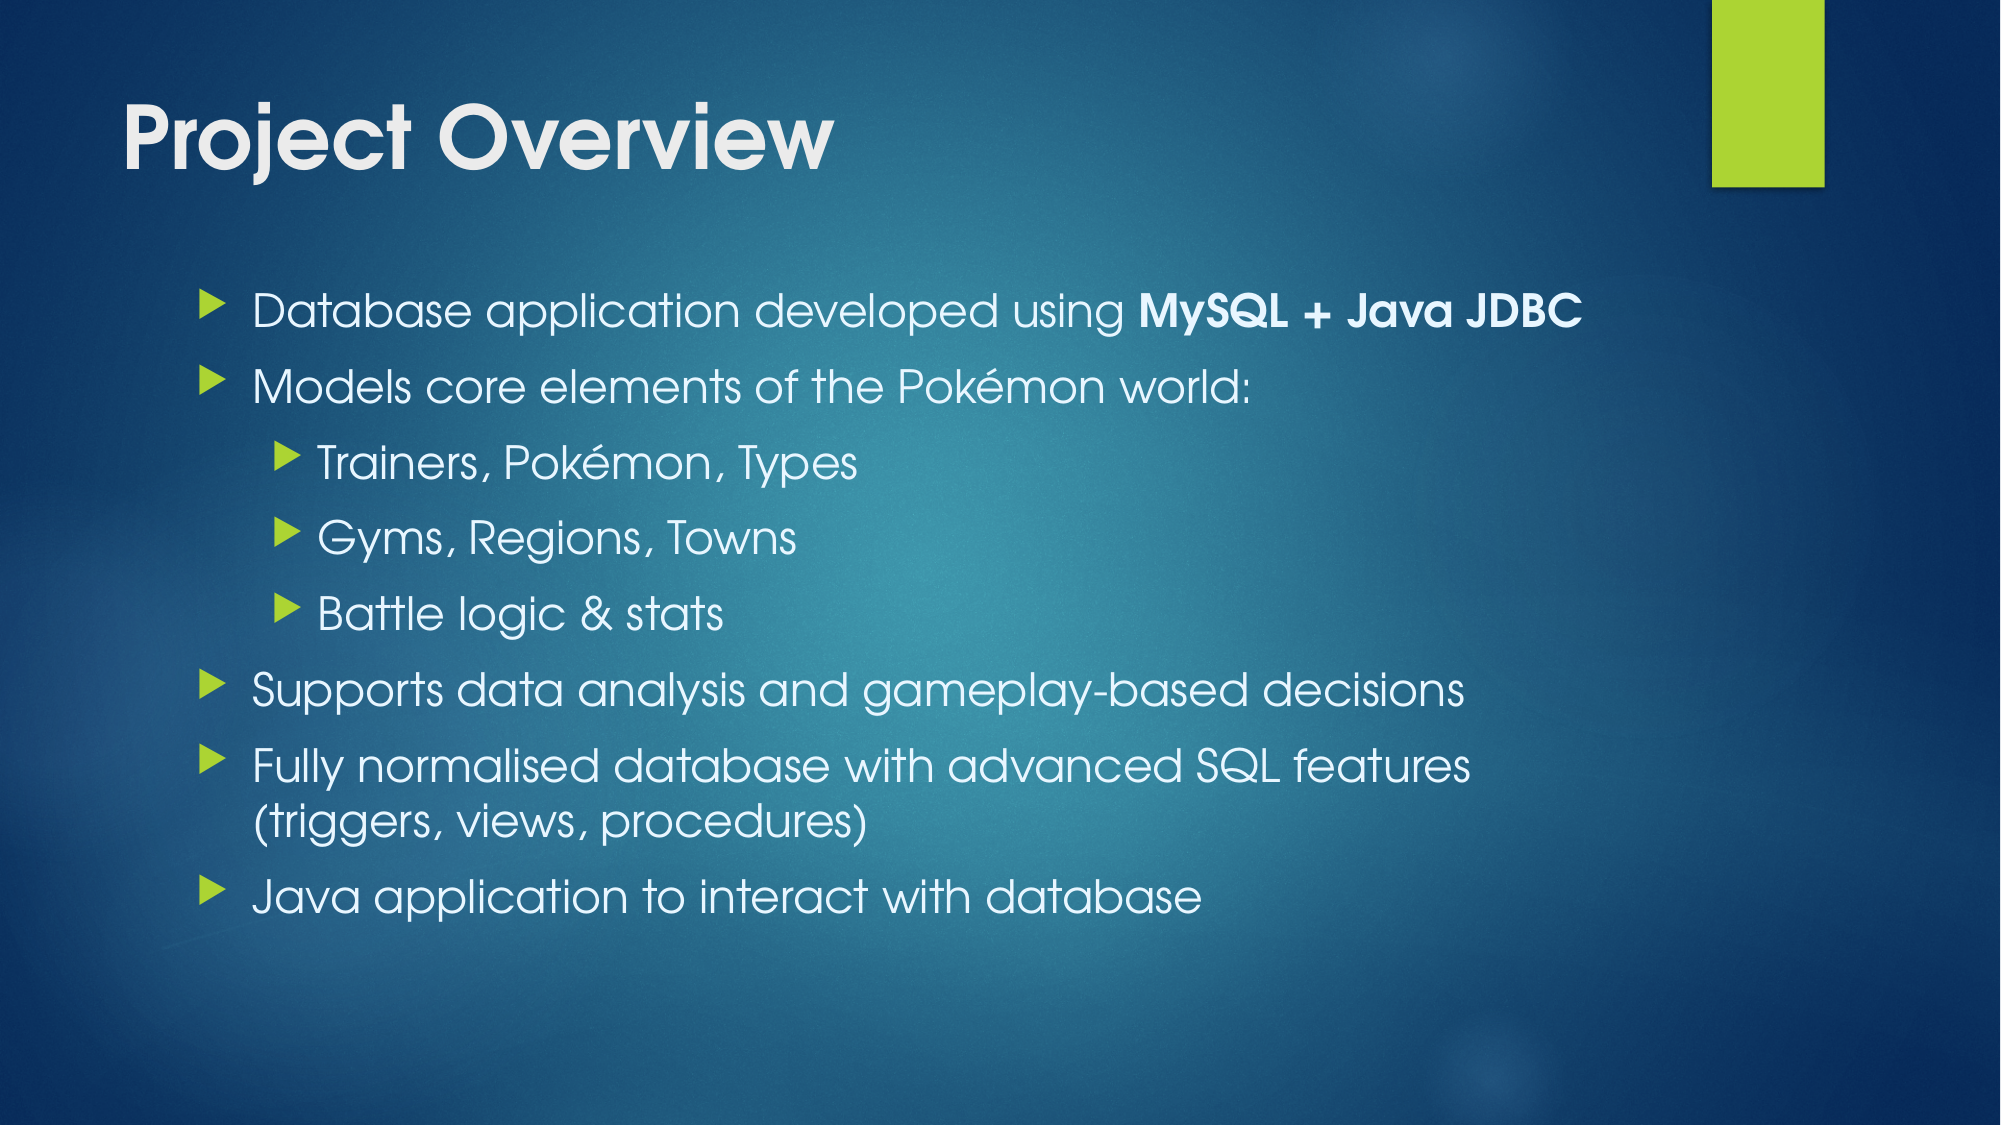

# Project Overview
Database application developed using MySQL + Java JDBC
Models core elements of the Pokémon world:
Trainers, Pokémon, Types
Gyms, Regions, Towns
Battle logic & stats
Supports data analysis and gameplay-based decisions
Fully normalised database with advanced SQL features (triggers, views, procedures)
Java application to interact with database